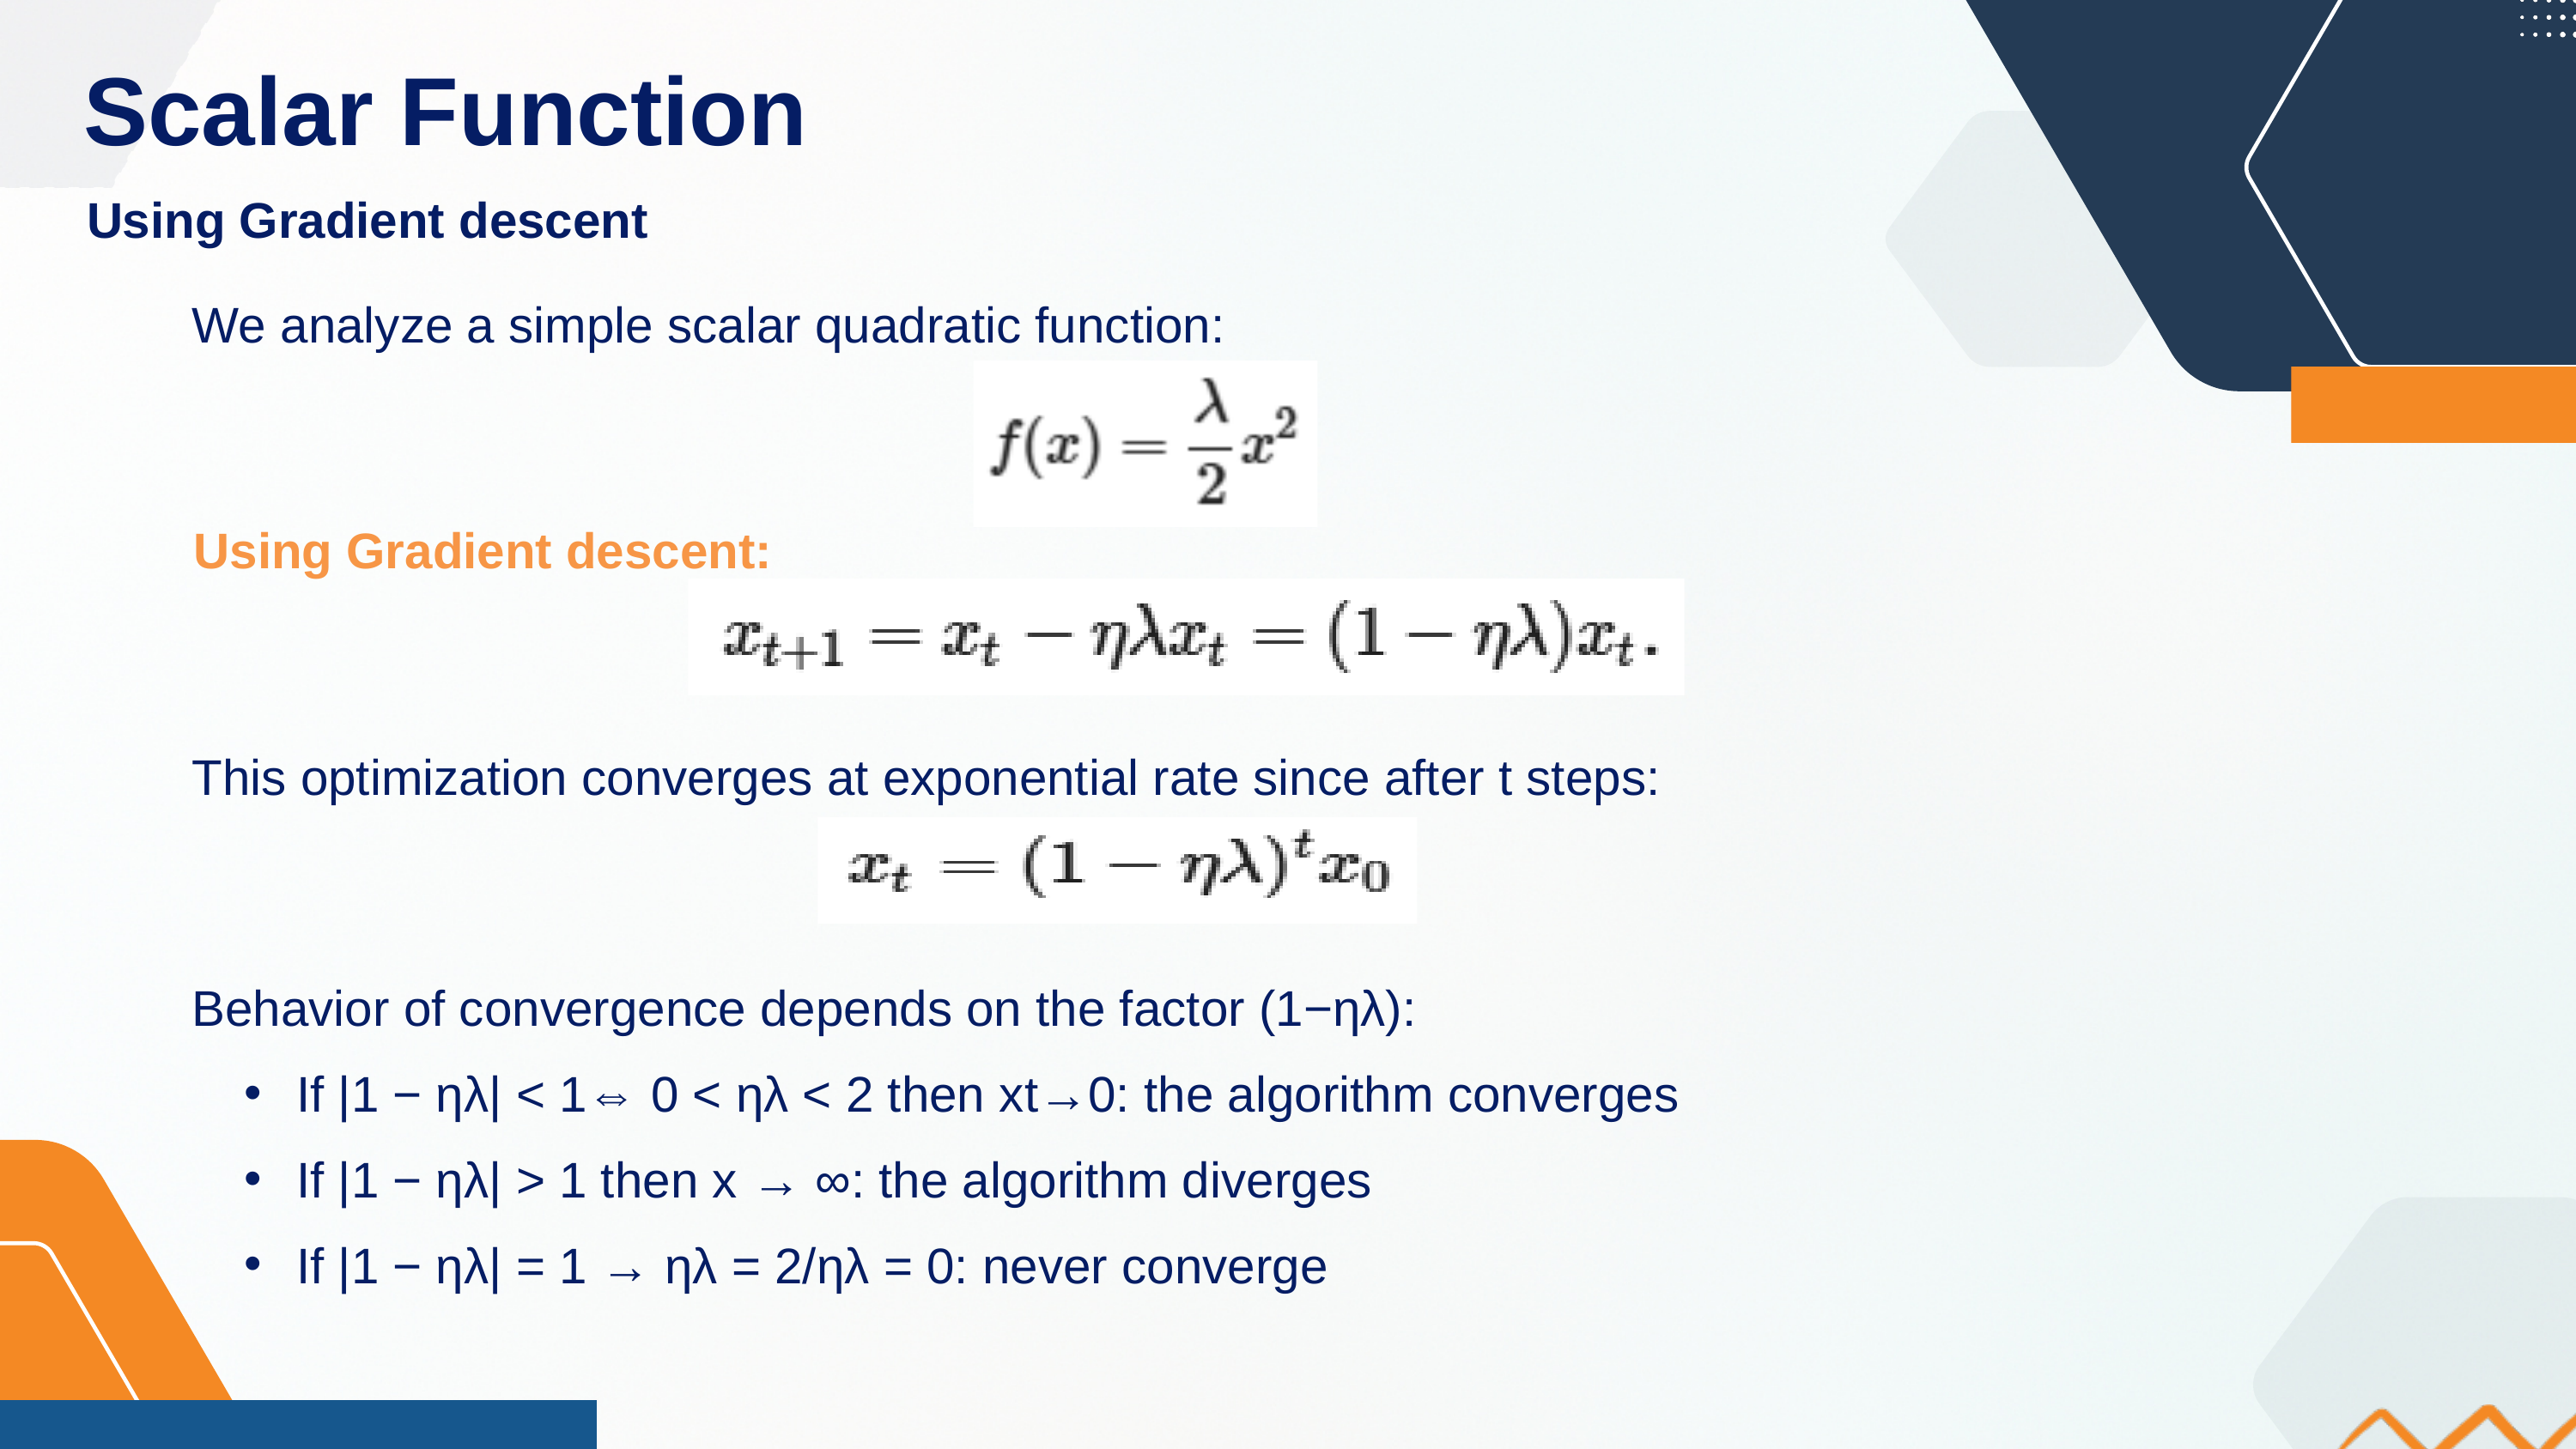

Scalar Function

Using Gradient descent
We analyze a simple scalar quadratic function:

Using Gradient descent:

This optimization converges at exponential rate since after t steps:

Behavior of convergence depends on the factor (1−ηλ):
If |1 − ηλ| < 1⇔ 0 < ηλ < 2 then xt→0: the algorithm converges
If |1 − ηλ| > 1 then x → ∞: the algorithm diverges
If |1 − ηλ| = 1 → ηλ = 2/ηλ = 0: never converge